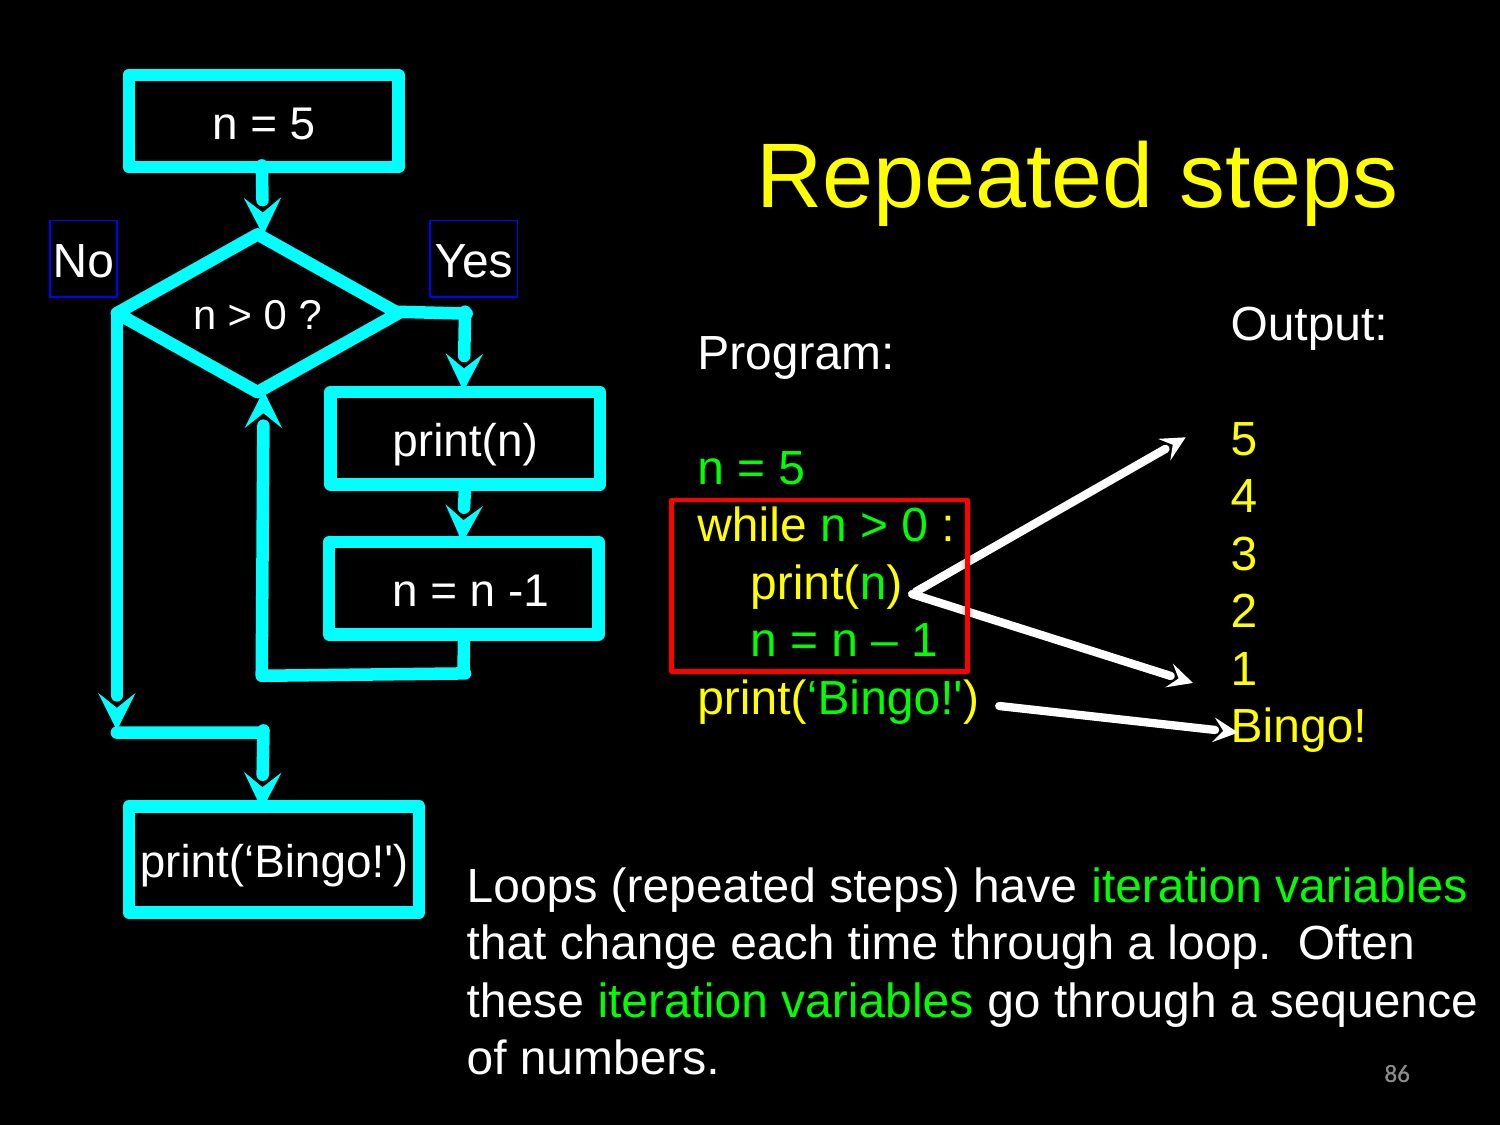

Repeated steps
#
n = 5
No
Yes
n > 0 ?
Output:

5
4
3
2
1
Bingo!

Program:

n = 5
while n > 0 :
    print(n)
    n = n – 1
print(‘Bingo!')
print(n)

 n = n -1
print(‘Bingo!')
Loops (repeated steps) have iteration variables that change each time through a loop.  Often these iteration variables go through a sequence of numbers.
86
86